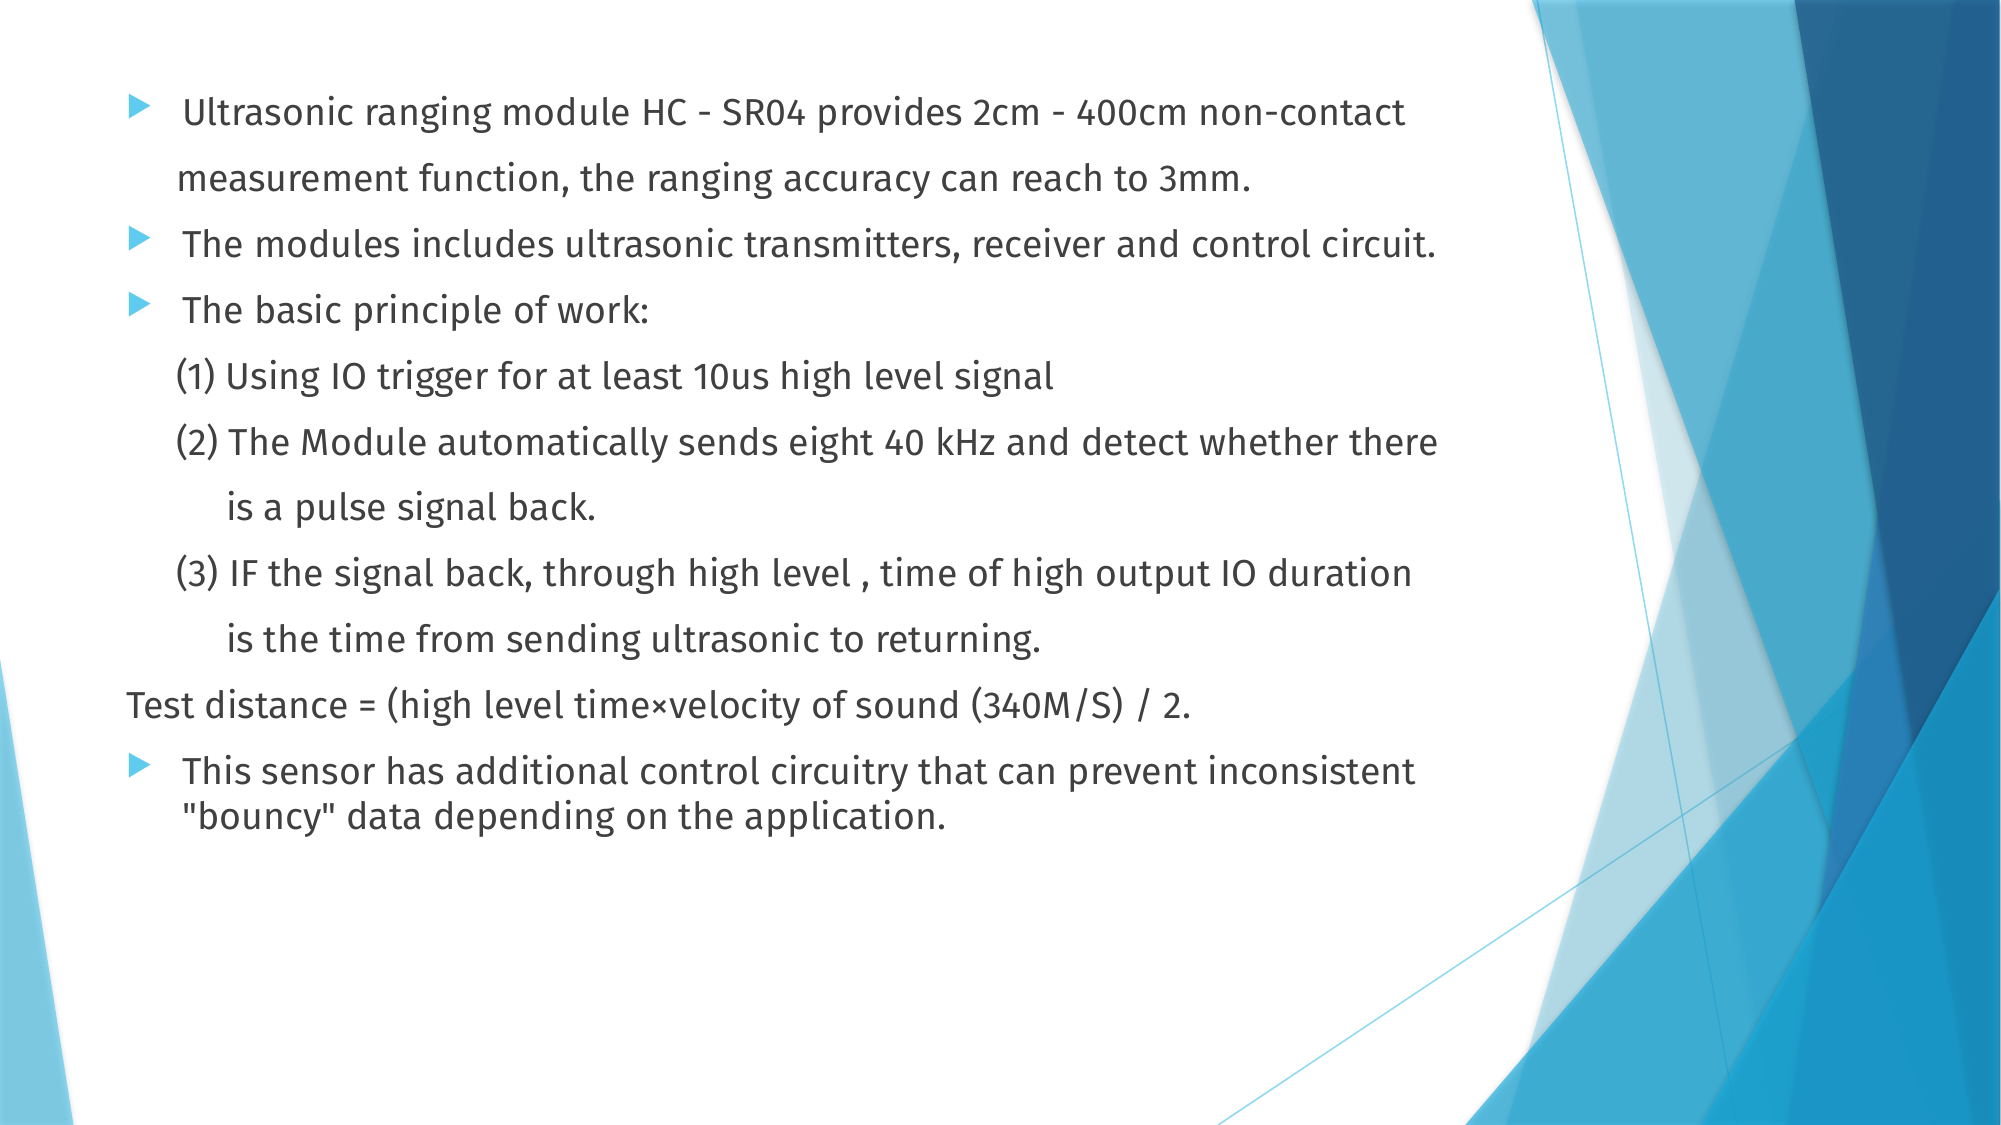

Ultrasonic ranging module HC - SR04 provides 2cm - 400cm non-contact
     measurement function, the ranging accuracy can reach to 3mm.
The modules includes ultrasonic transmitters, receiver and control circuit.
The basic principle of work:
     (1) Using IO trigger for at least 10us high level signal
     (2) The Module automatically sends eight 40 kHz and detect whether there
          is a pulse signal back.
     (3) IF the signal back, through high level , time of high output IO duration
          is the time from sending ultrasonic to returning.
Test distance = (high level time×velocity of sound (340M/S) / 2.
This sensor has additional control circuitry that can prevent inconsistent "bouncy" data depending on the application.